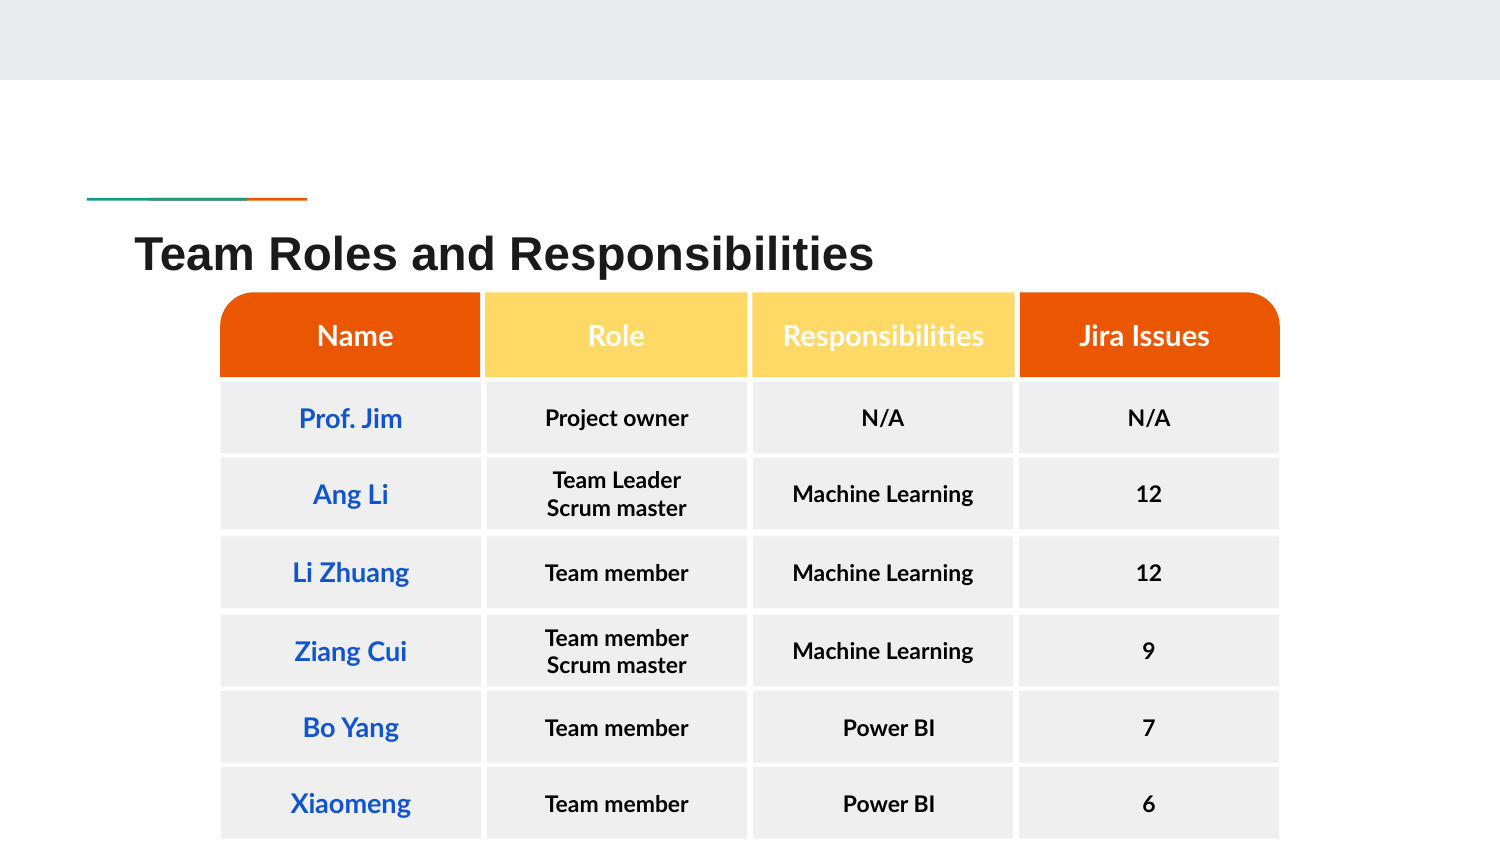

# Team Roles and Responsibilities
Jira Issues
Name
Role
Responsibilities
Prof. Jim
Project owner
N/A
N/A
Ang Li
Team Leader
Scrum master
Machine Learning
12
Li Zhuang
Team member
Machine Learning
12
Ziang Cui
Team member
Scrum master
Machine Learning
9
Bo Yang
Team member
Power BI
7
Xiaomeng
Team member
Power BI
6